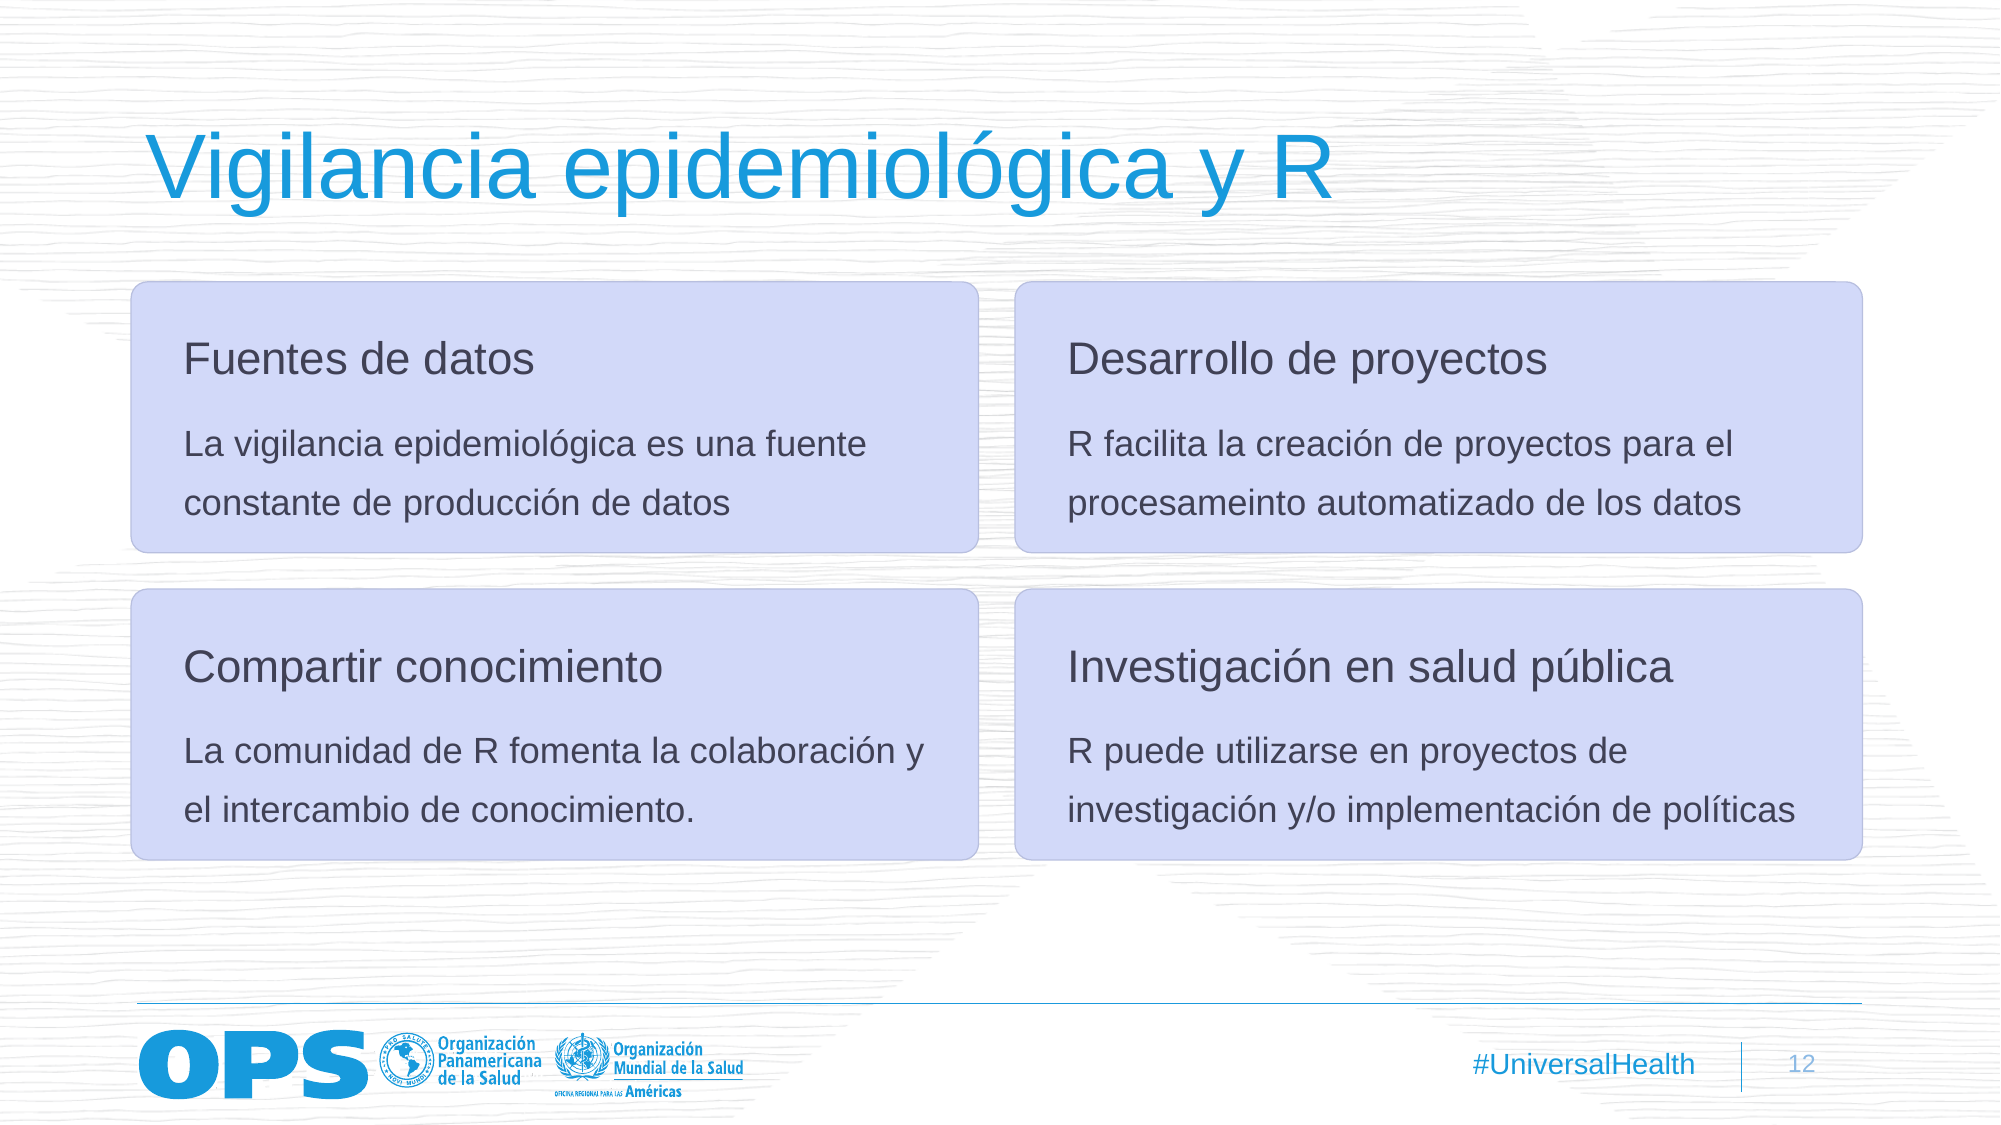

Vigilancia epidemiológica y R

Fuentes de datos
Desarrollo de proyectos
La vigilancia epidemiológica es una fuente constante de producción de datos
R facilita la creación de proyectos para el procesameinto automatizado de los datos

Compartir conocimiento
Investigación en salud pública
La comunidad de R fomenta la colaboración y el intercambio de conocimiento.
R puede utilizarse en proyectos de investigación y/o implementación de políticas
12